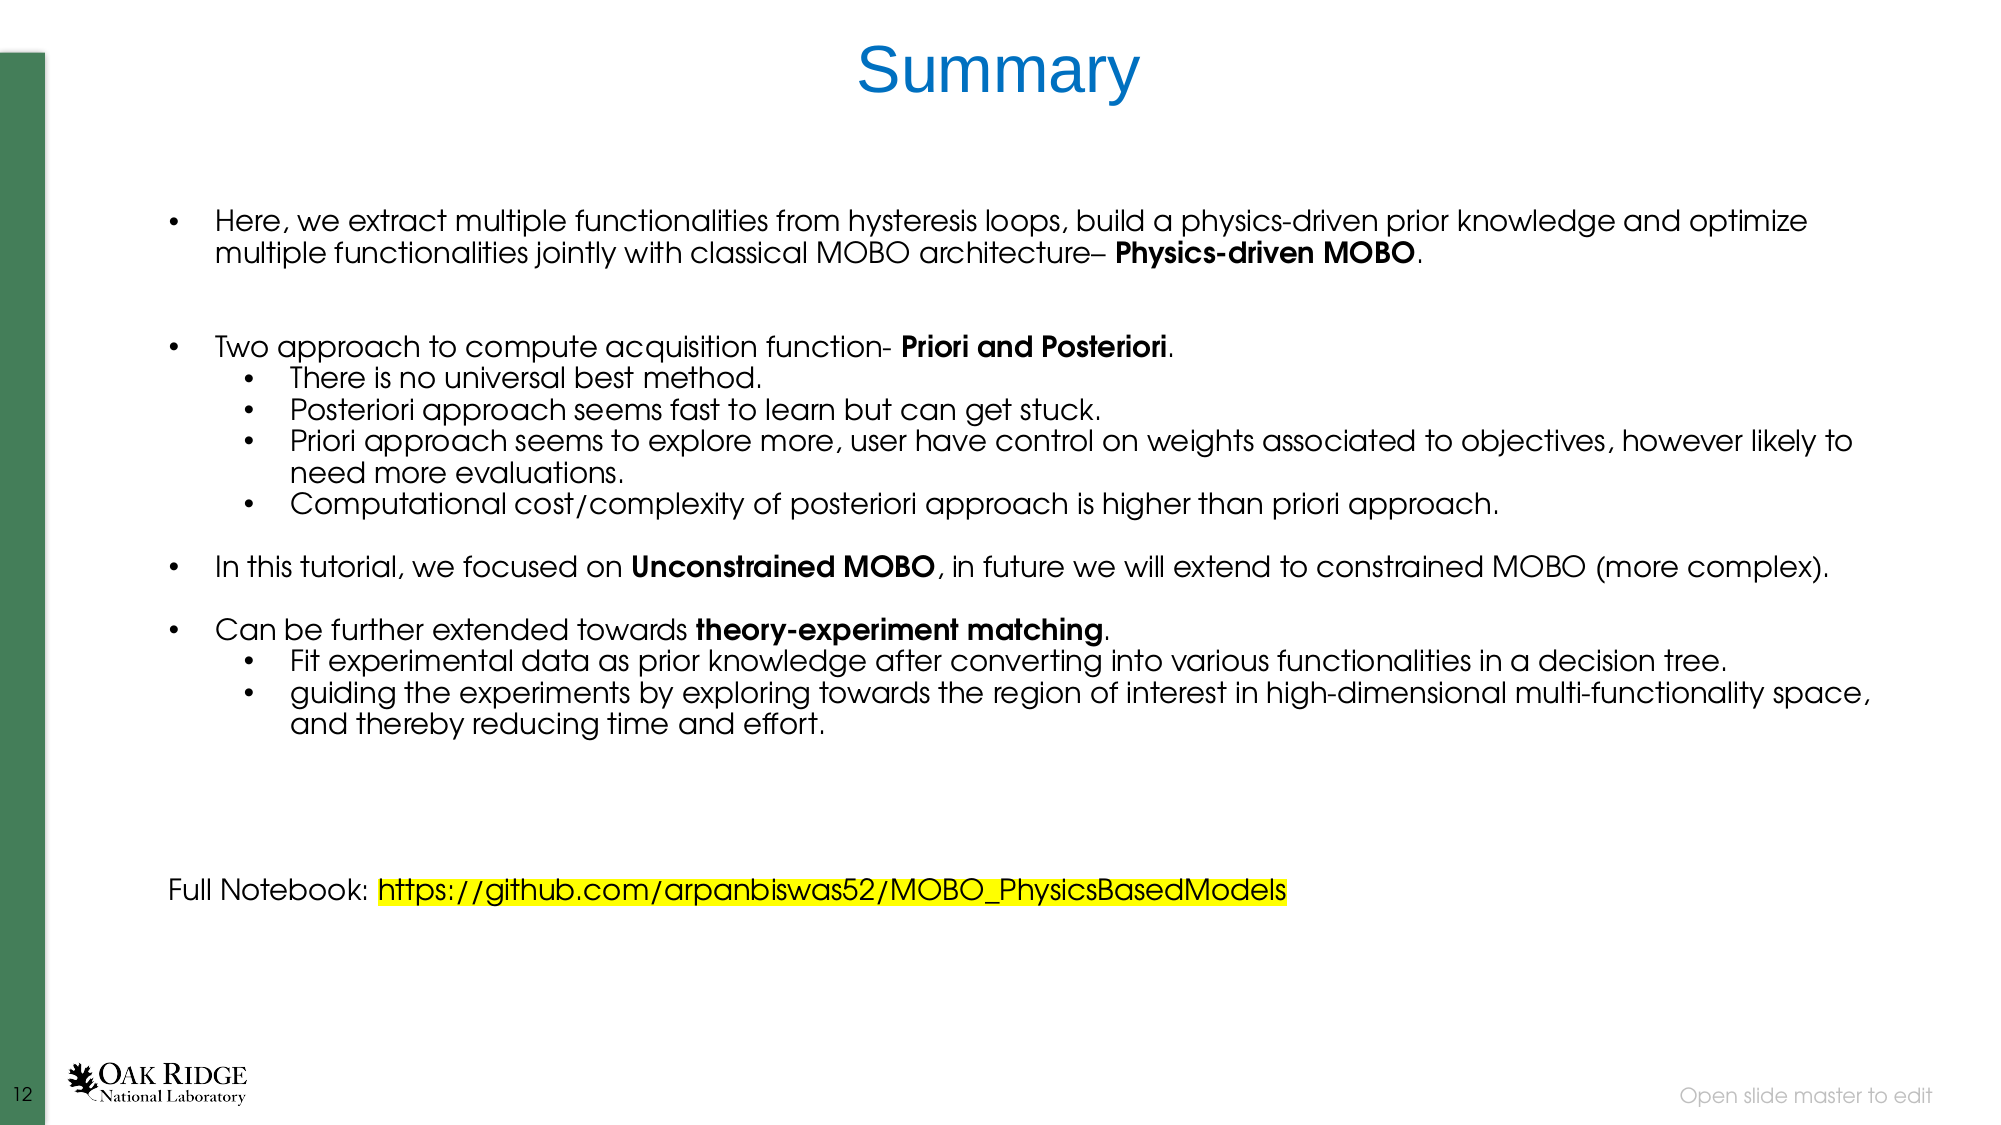

Summary
Here, we extract multiple functionalities from hysteresis loops, build a physics-driven prior knowledge and optimize multiple functionalities jointly with classical MOBO architecture– Physics-driven MOBO.

Two approach to compute acquisition function- Priori and Posteriori.
There is no universal best method.
Posteriori approach seems fast to learn but can get stuck.
Priori approach seems to explore more, user have control on weights associated to objectives, however likely to need more evaluations.
Computational cost/complexity of posteriori approach is higher than priori approach.

In this tutorial, we focused on Unconstrained MOBO, in future we will extend to constrained MOBO (more complex).

Can be further extended towards theory-experiment matching.
Fit experimental data as prior knowledge after converting into various functionalities in a decision tree.
guiding the experiments by exploring towards the region of interest in high-dimensional multi-functionality space, and thereby reducing time and effort.

Full Notebook: https://github.com/arpanbiswas52/MOBO_PhysicsBasedModels